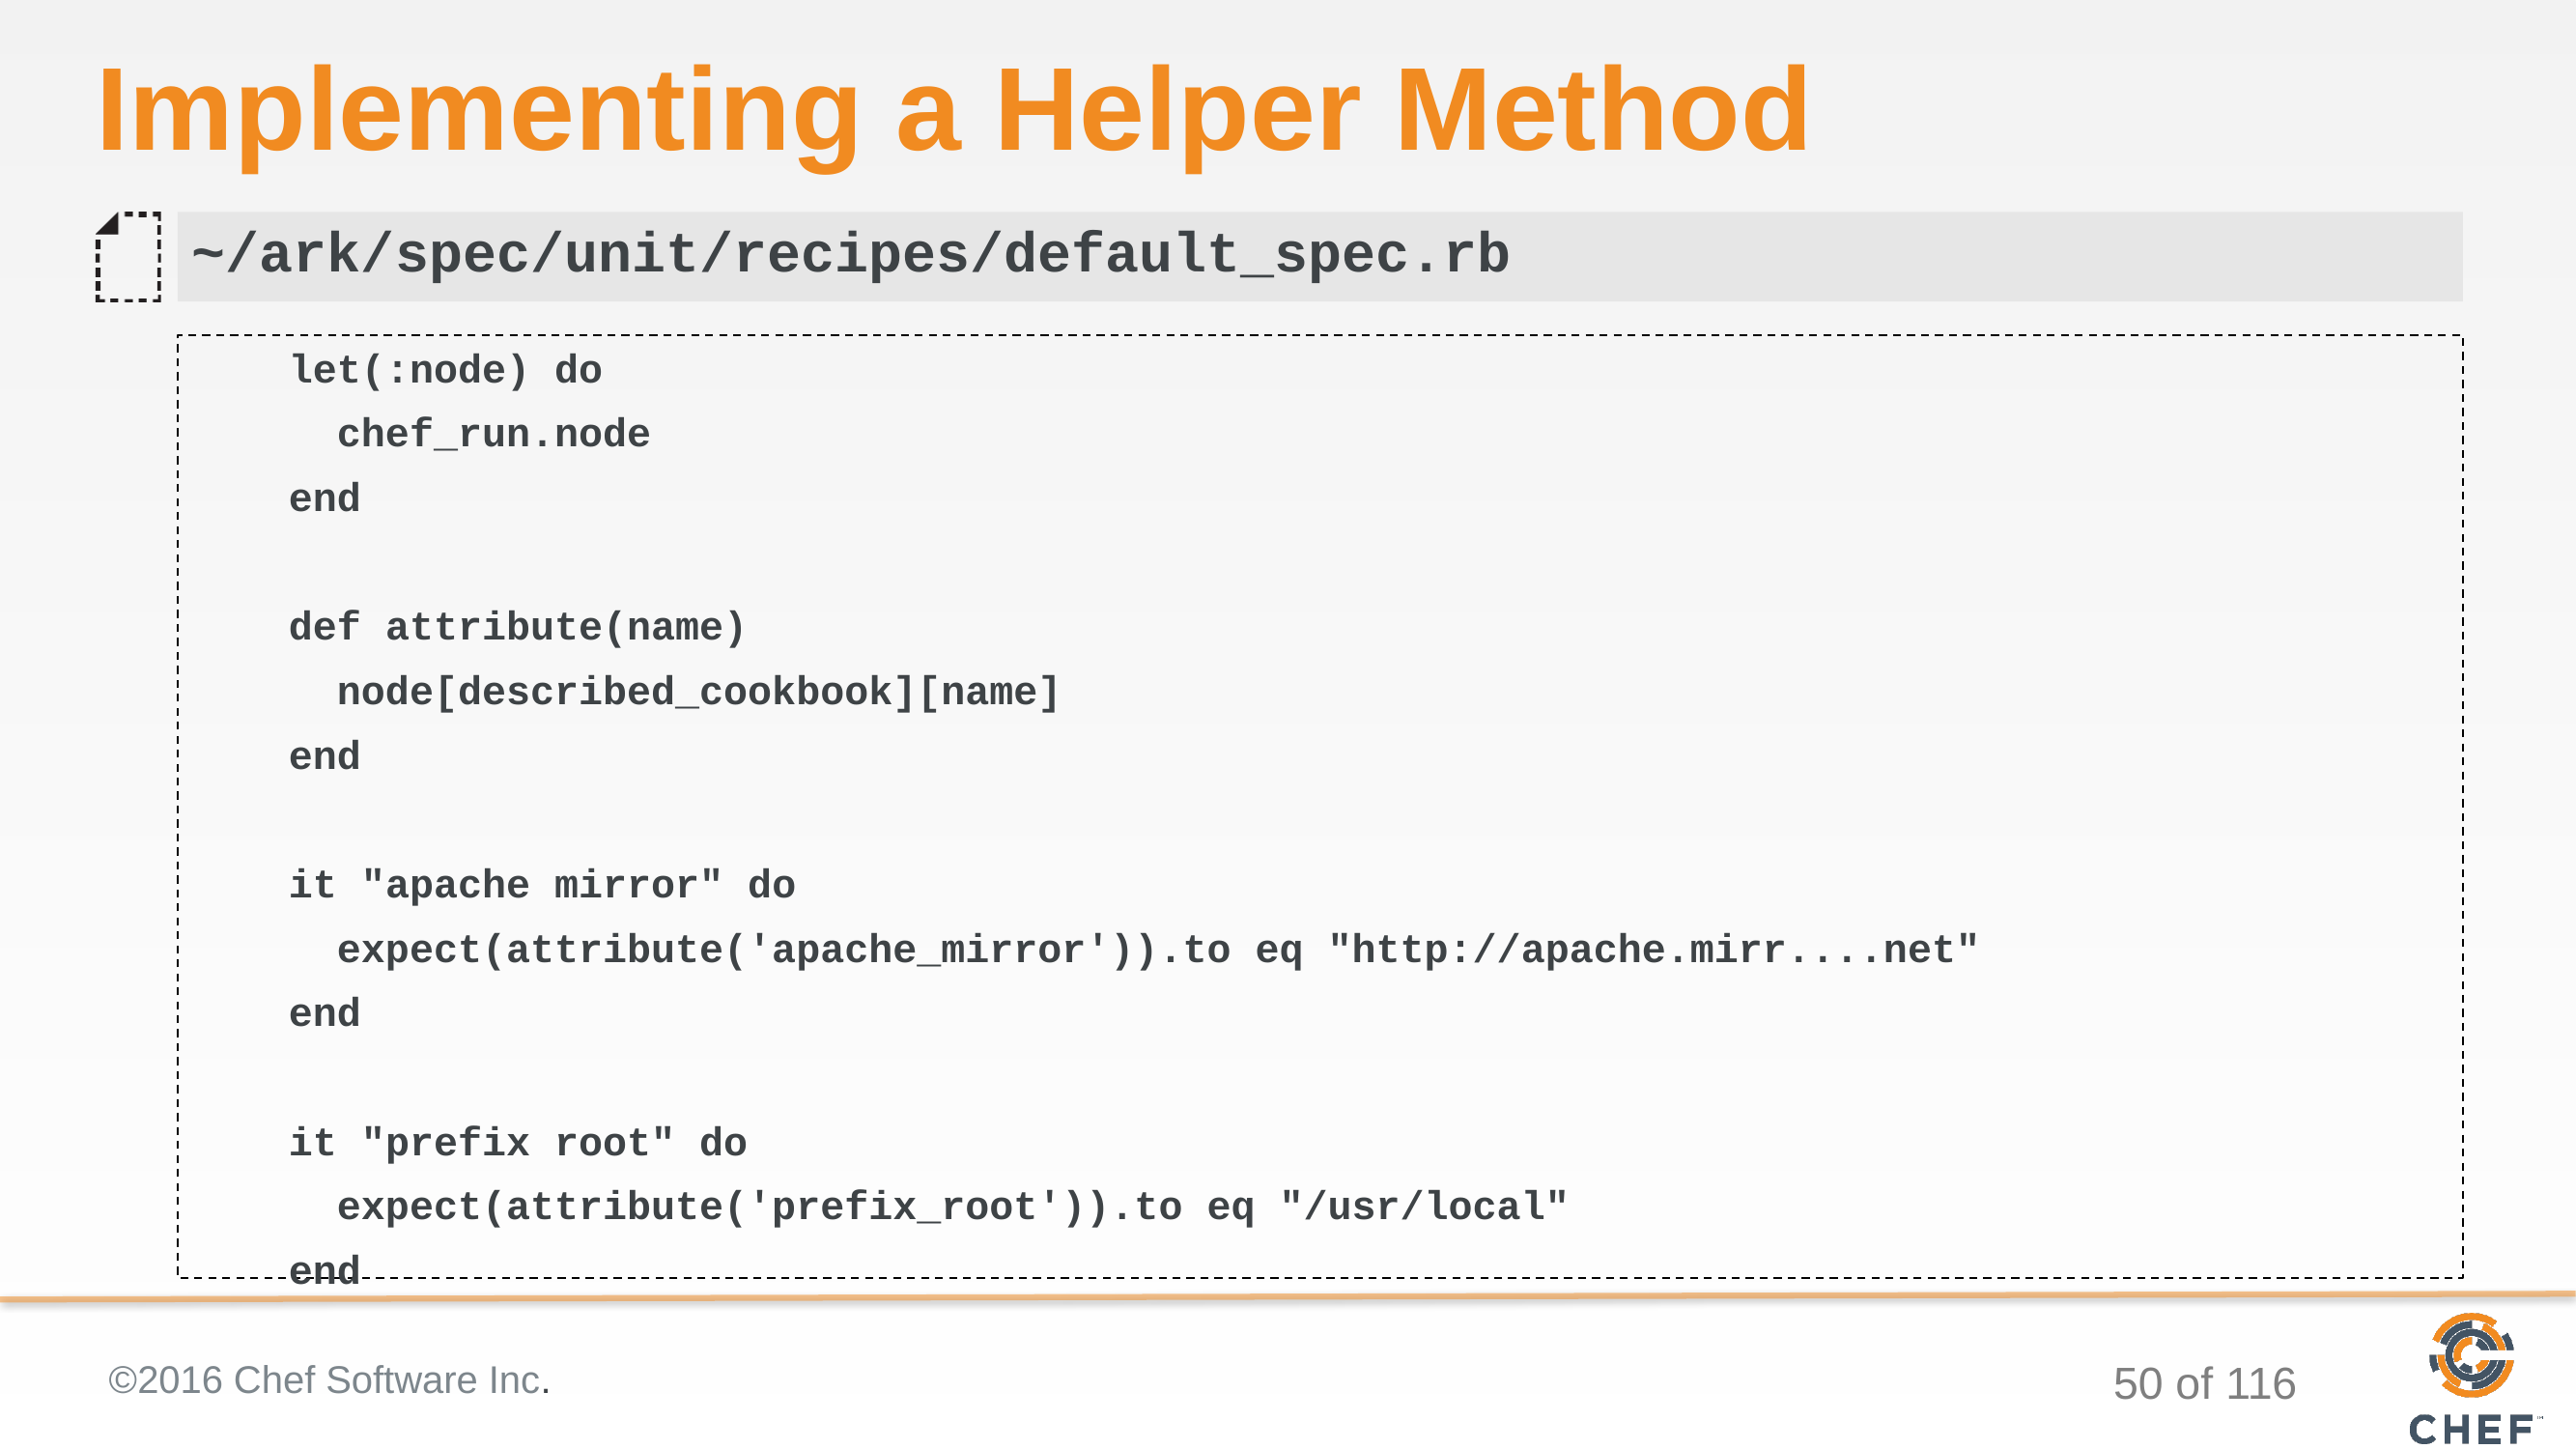

# Implementing a Helper Method
~/ark/spec/unit/recipes/default_spec.rb
    let(:node) do
      chef_run.node
    end

    def attribute(name)
      node[described_cookbook][name]
    end

    it "apache mirror" do
      expect(attribute('apache_mirror')).to eq "http://apache.mirr....net"
    end

    it "prefix root" do
      expect(attribute('prefix_root')).to eq "/usr/local"
    end